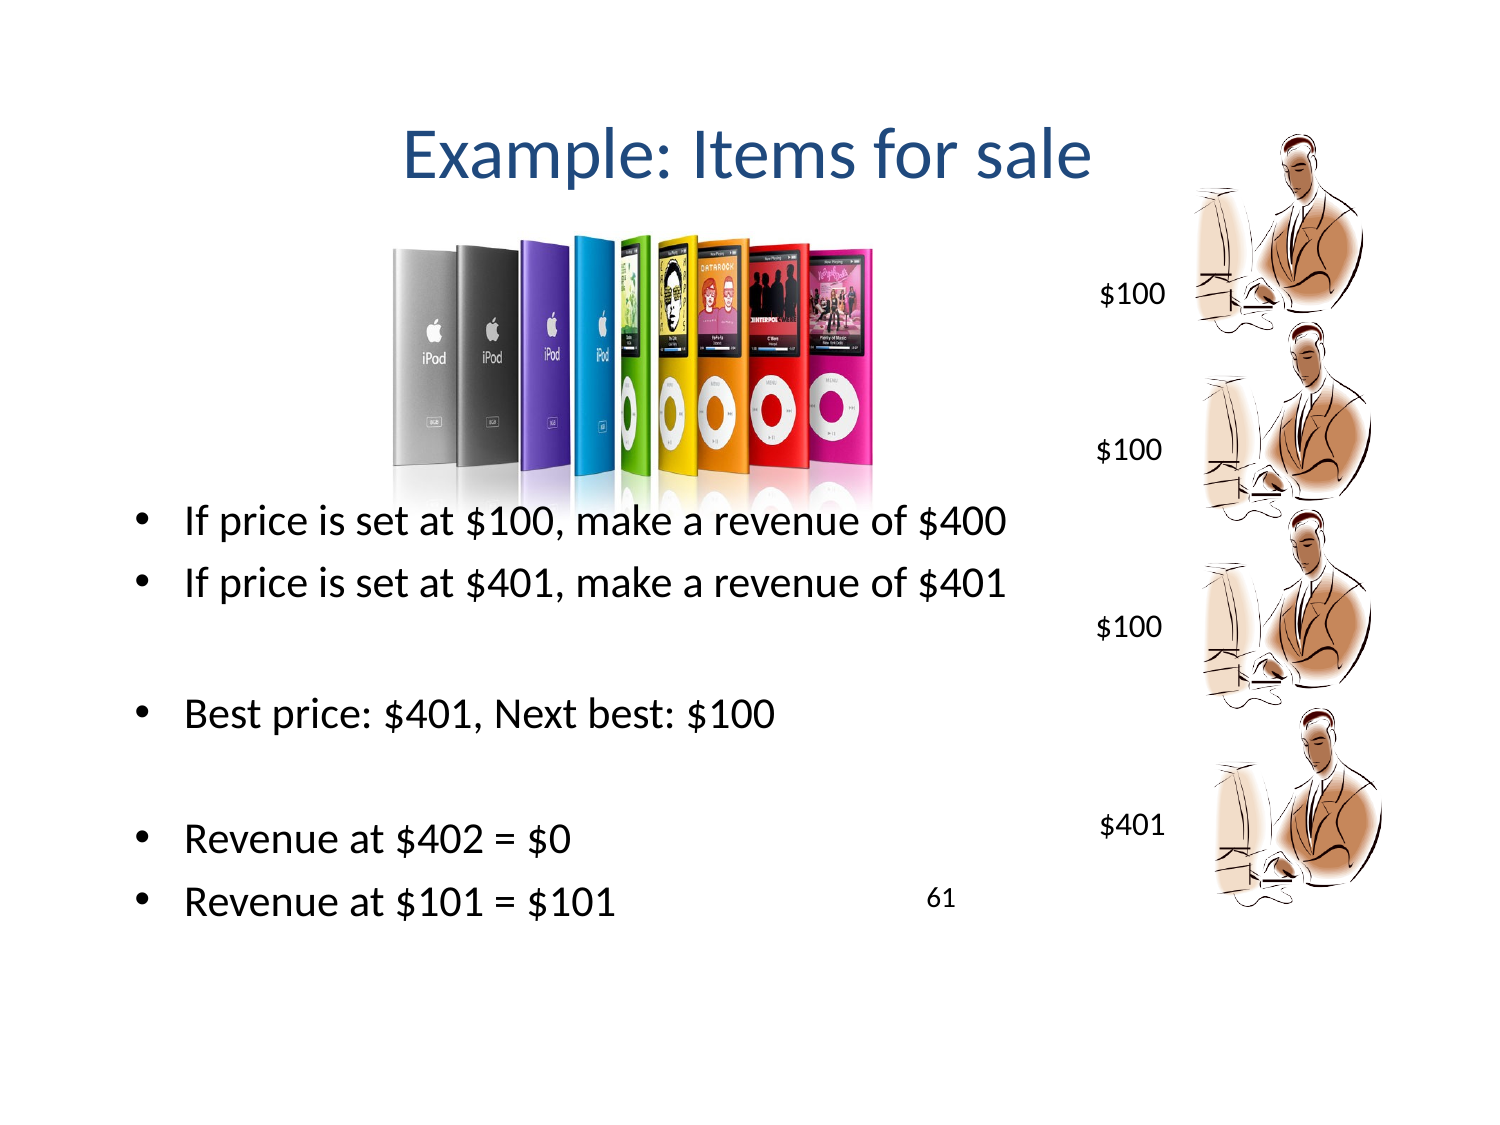

# Example: Items for sale

$100
$100
If price is set at $100, make a revenue of $400
If price is set at $401, make a revenue of $401
$100

Best price: $401, Next best: $100
Revenue at $402 = $0
Revenue at $101 = $101
$401
61